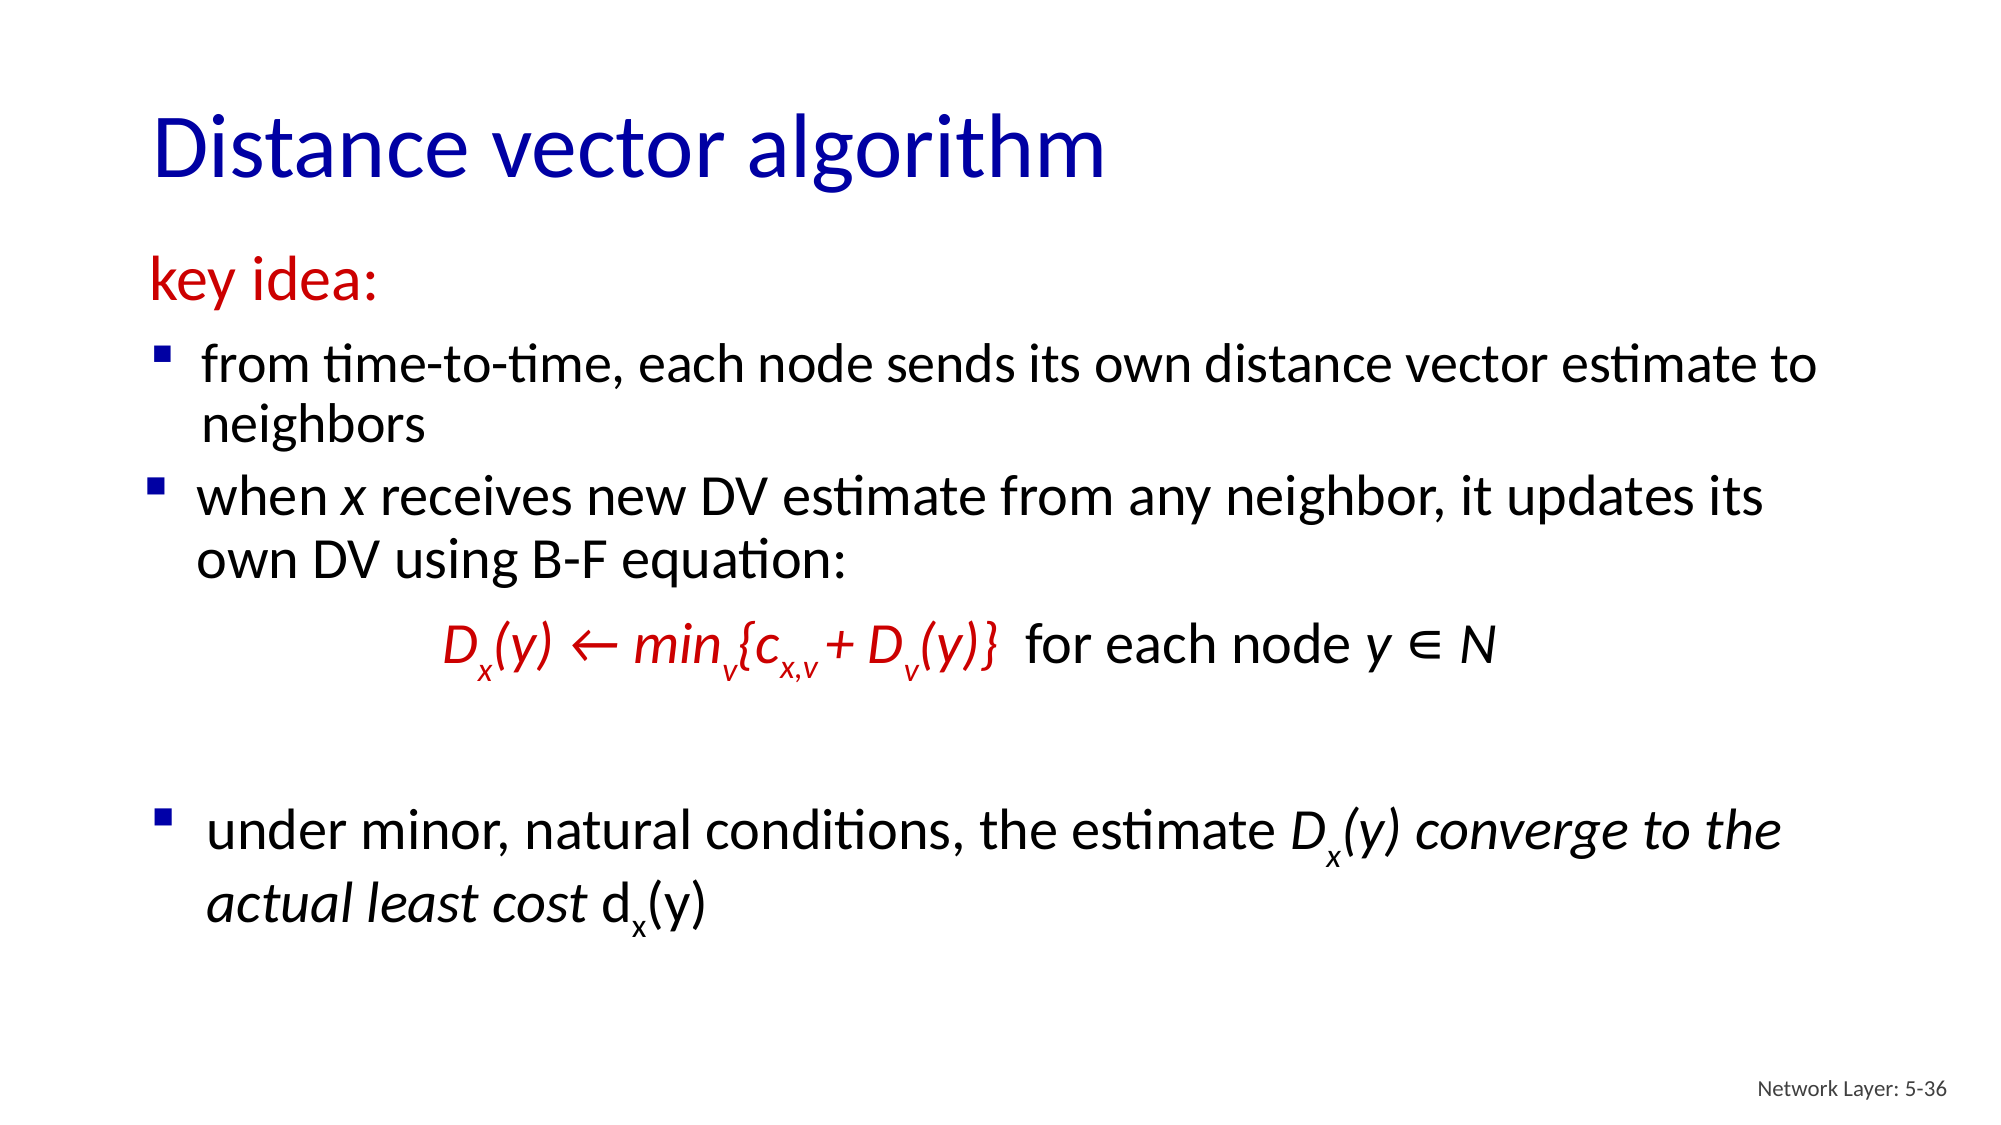

# Distance vector algorithm
key idea:
from time-to-time, each node sends its own distance vector estimate to neighbors
when x receives new DV estimate from any neighbor, it updates its own DV using B-F equation:
Dx(y) ← minv{cx,v + Dv(y)}  for each node y ∊ N
under minor, natural conditions, the estimate Dx(y) converge to the actual least cost dx(y)
Network Layer: 5-36